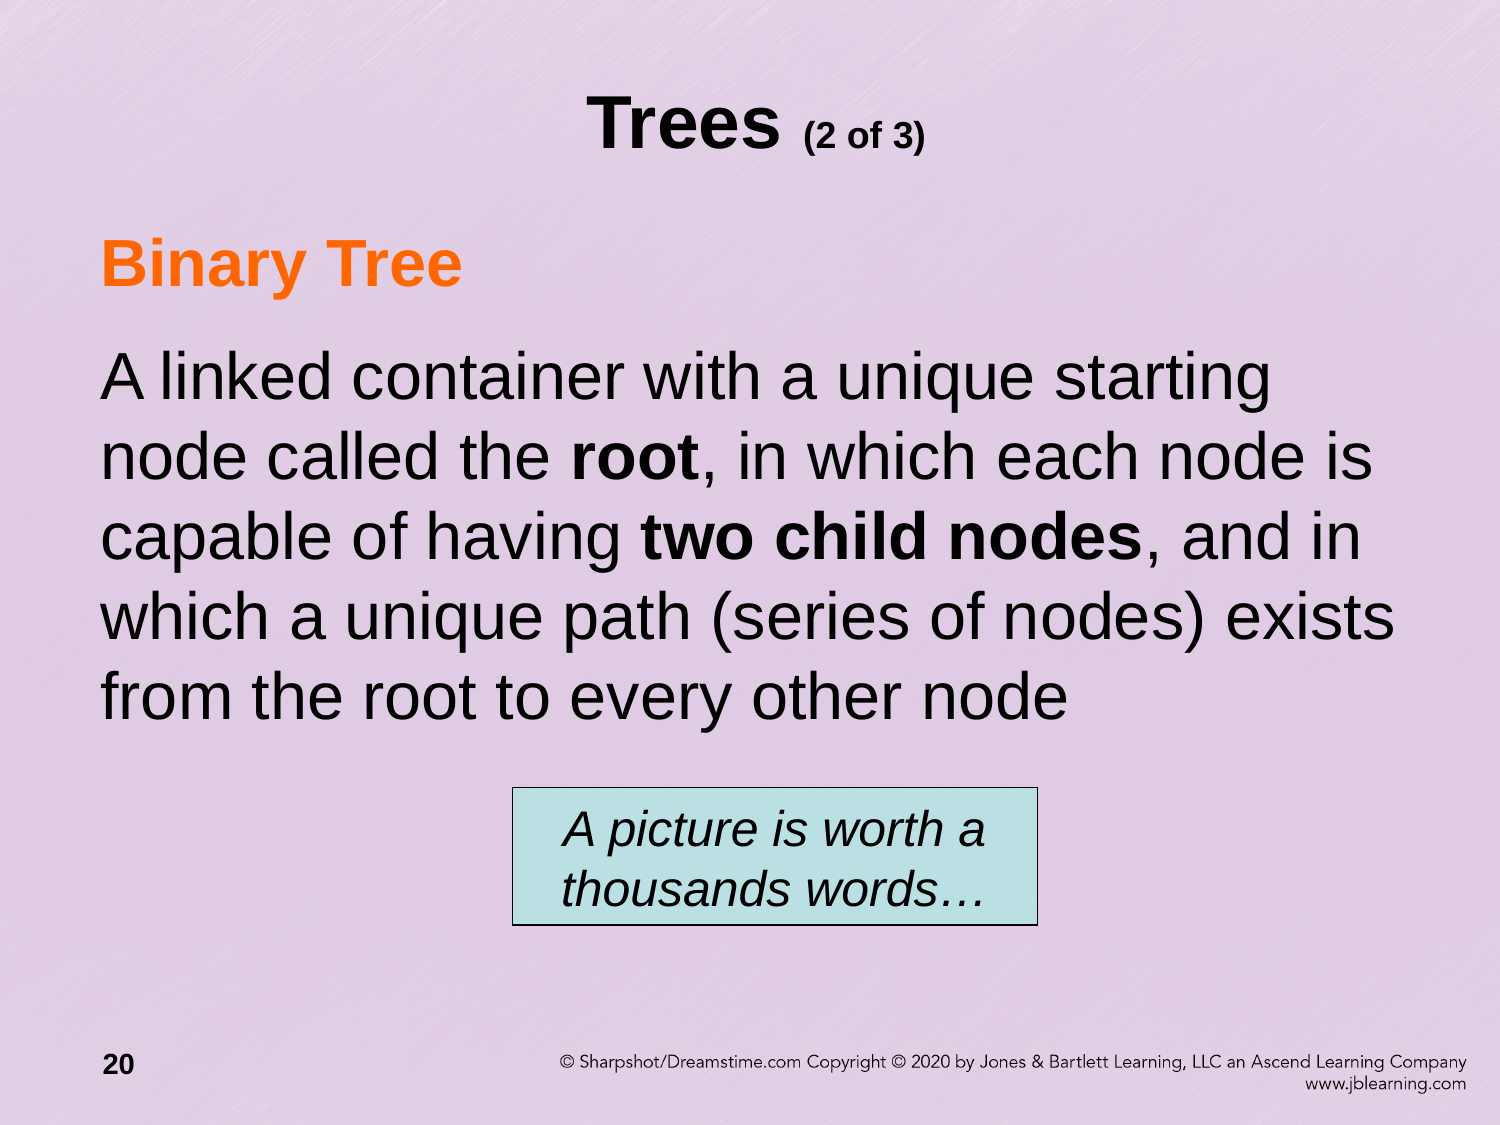

# Trees (2 of 3)
Binary Tree
A linked container with a unique starting node called the root, in which each node is capable of having two child nodes, and in which a unique path (series of nodes) exists from the root to every other node
A picture is worth a
thousands words…
20